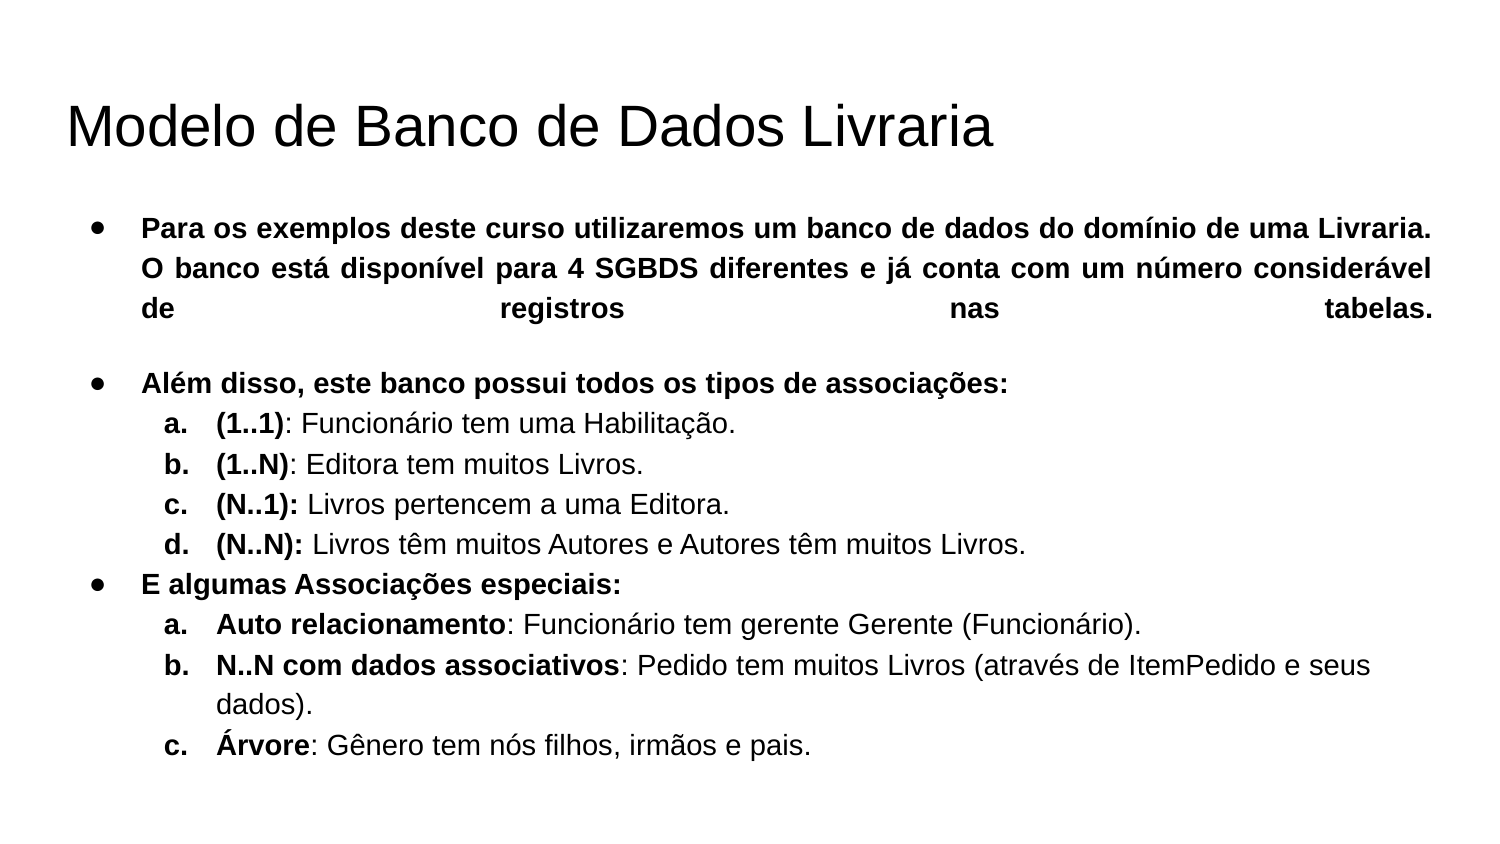

# Modelo de Banco de Dados Livraria
Para os exemplos deste curso utilizaremos um banco de dados do domínio de uma Livraria. O banco está disponível para 4 SGBDS diferentes e já conta com um número considerável de registros nas tabelas.
Além disso, este banco possui todos os tipos de associações:
(1..1): Funcionário tem uma Habilitação.
(1..N): Editora tem muitos Livros.
(N..1): Livros pertencem a uma Editora.
(N..N): Livros têm muitos Autores e Autores têm muitos Livros.
E algumas Associações especiais:
Auto relacionamento: Funcionário tem gerente Gerente (Funcionário).
N..N com dados associativos: Pedido tem muitos Livros (através de ItemPedido e seus dados).
Árvore: Gênero tem nós filhos, irmãos e pais.